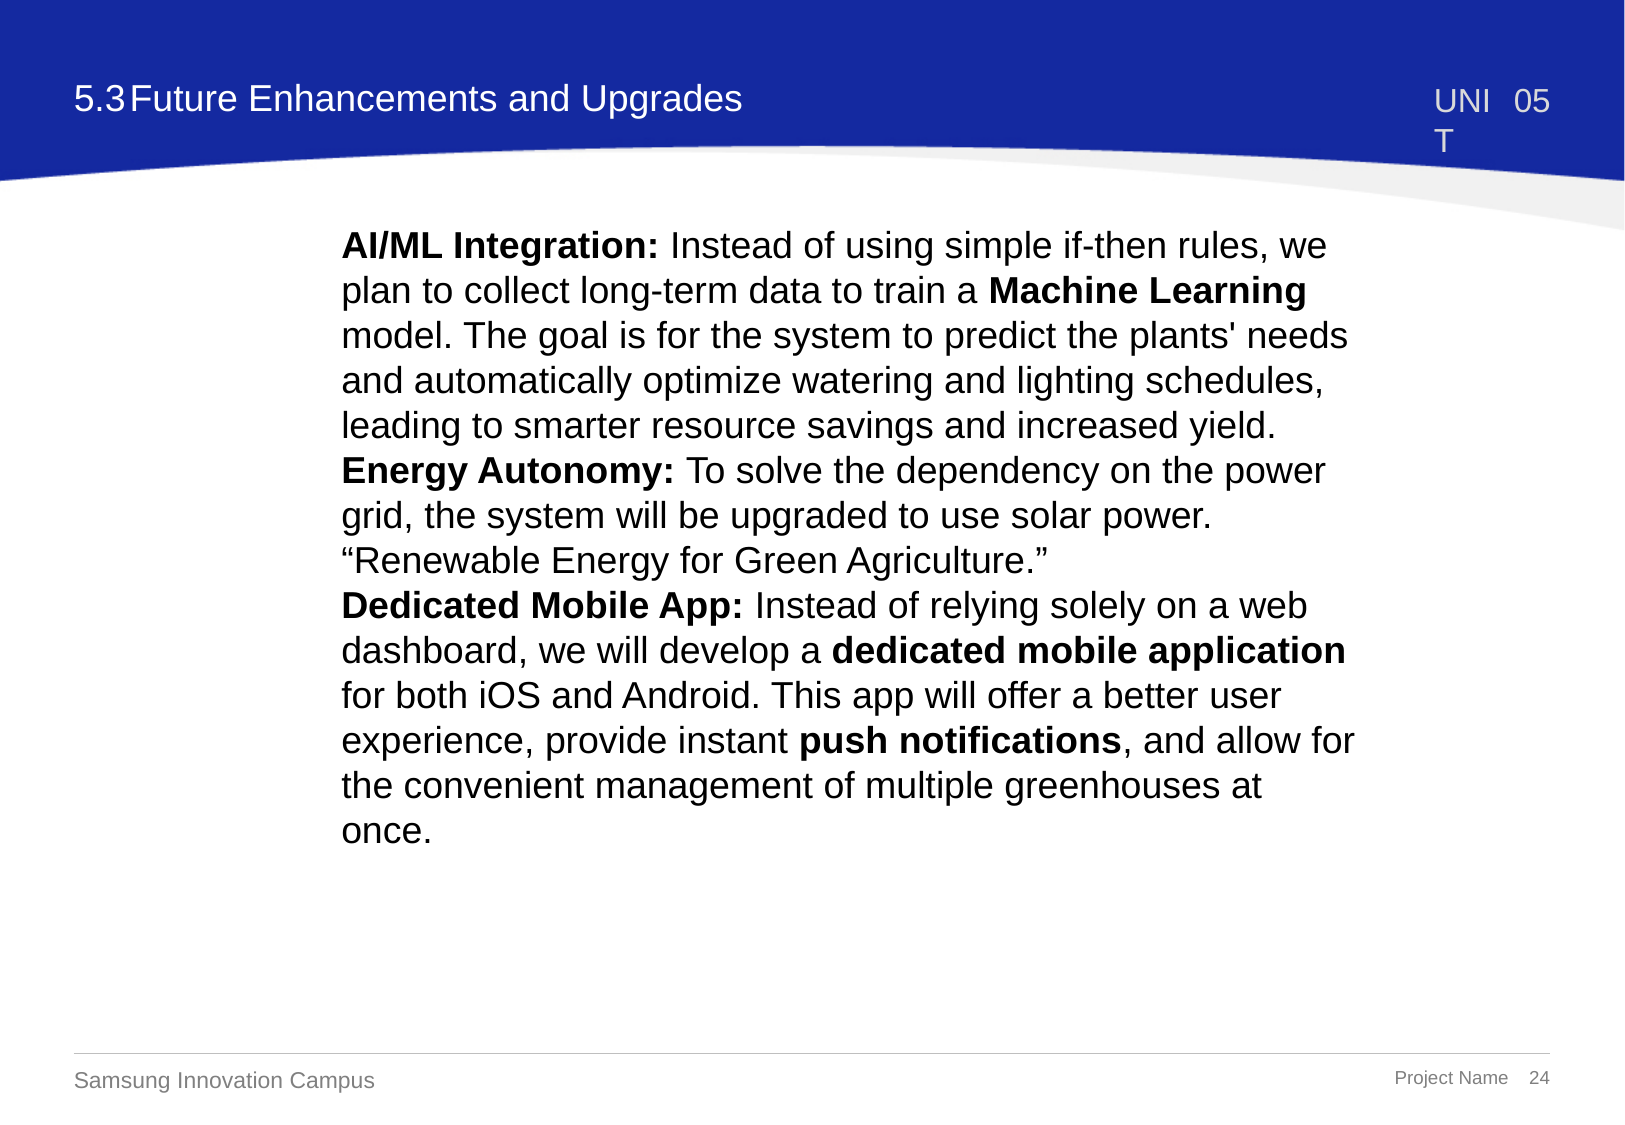

5.3
Future Enhancements and Upgrades
UNIT
05
AI/ML Integration: Instead of using simple if-then rules, we plan to collect long-term data to train a Machine Learning model. The goal is for the system to predict the plants' needs and automatically optimize watering and lighting schedules, leading to smarter resource savings and increased yield.
Energy Autonomy: To solve the dependency on the power grid, the system will be upgraded to use solar power. “Renewable Energy for Green Agriculture.”
Dedicated Mobile App: Instead of relying solely on a web dashboard, we will develop a dedicated mobile application for both iOS and Android. This app will offer a better user experience, provide instant push notifications, and allow for the convenient management of multiple greenhouses at once.